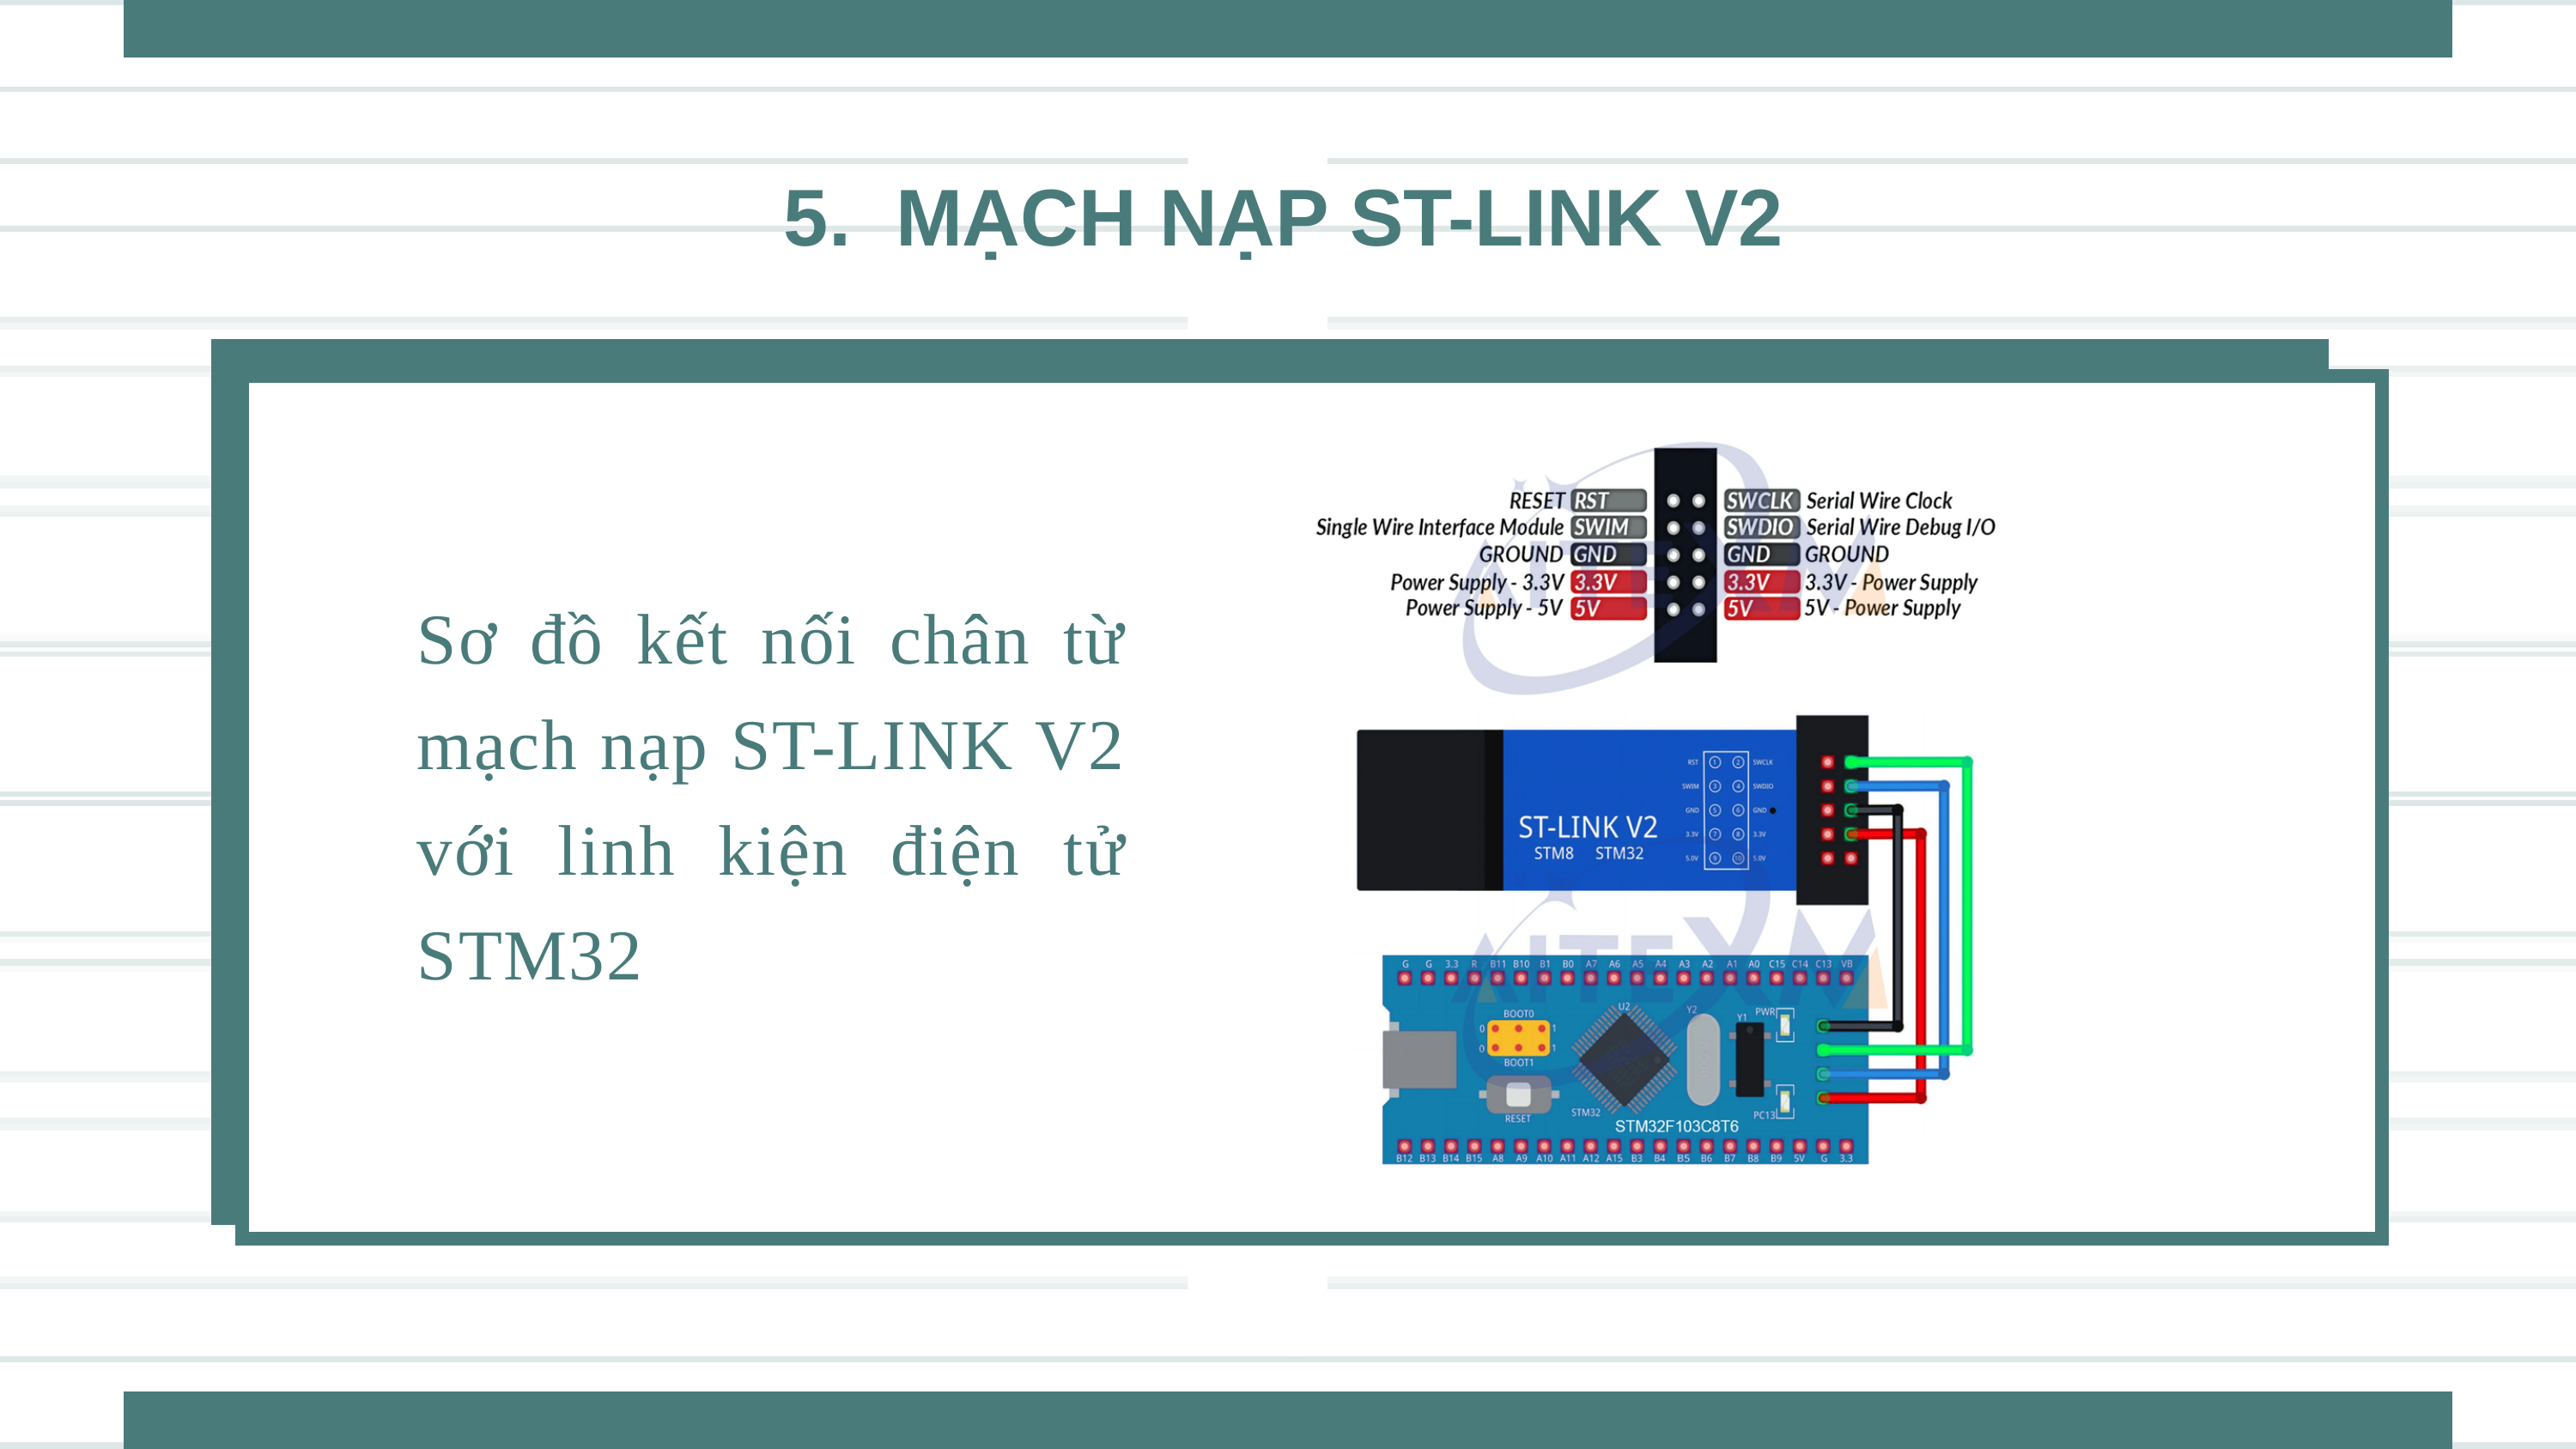

5.  MẠCH NẠP ST-LINK V2

Sơ đồ kết nối chân từ mạch nạp ST-LINK V2 với linh kiện điện tử STM32